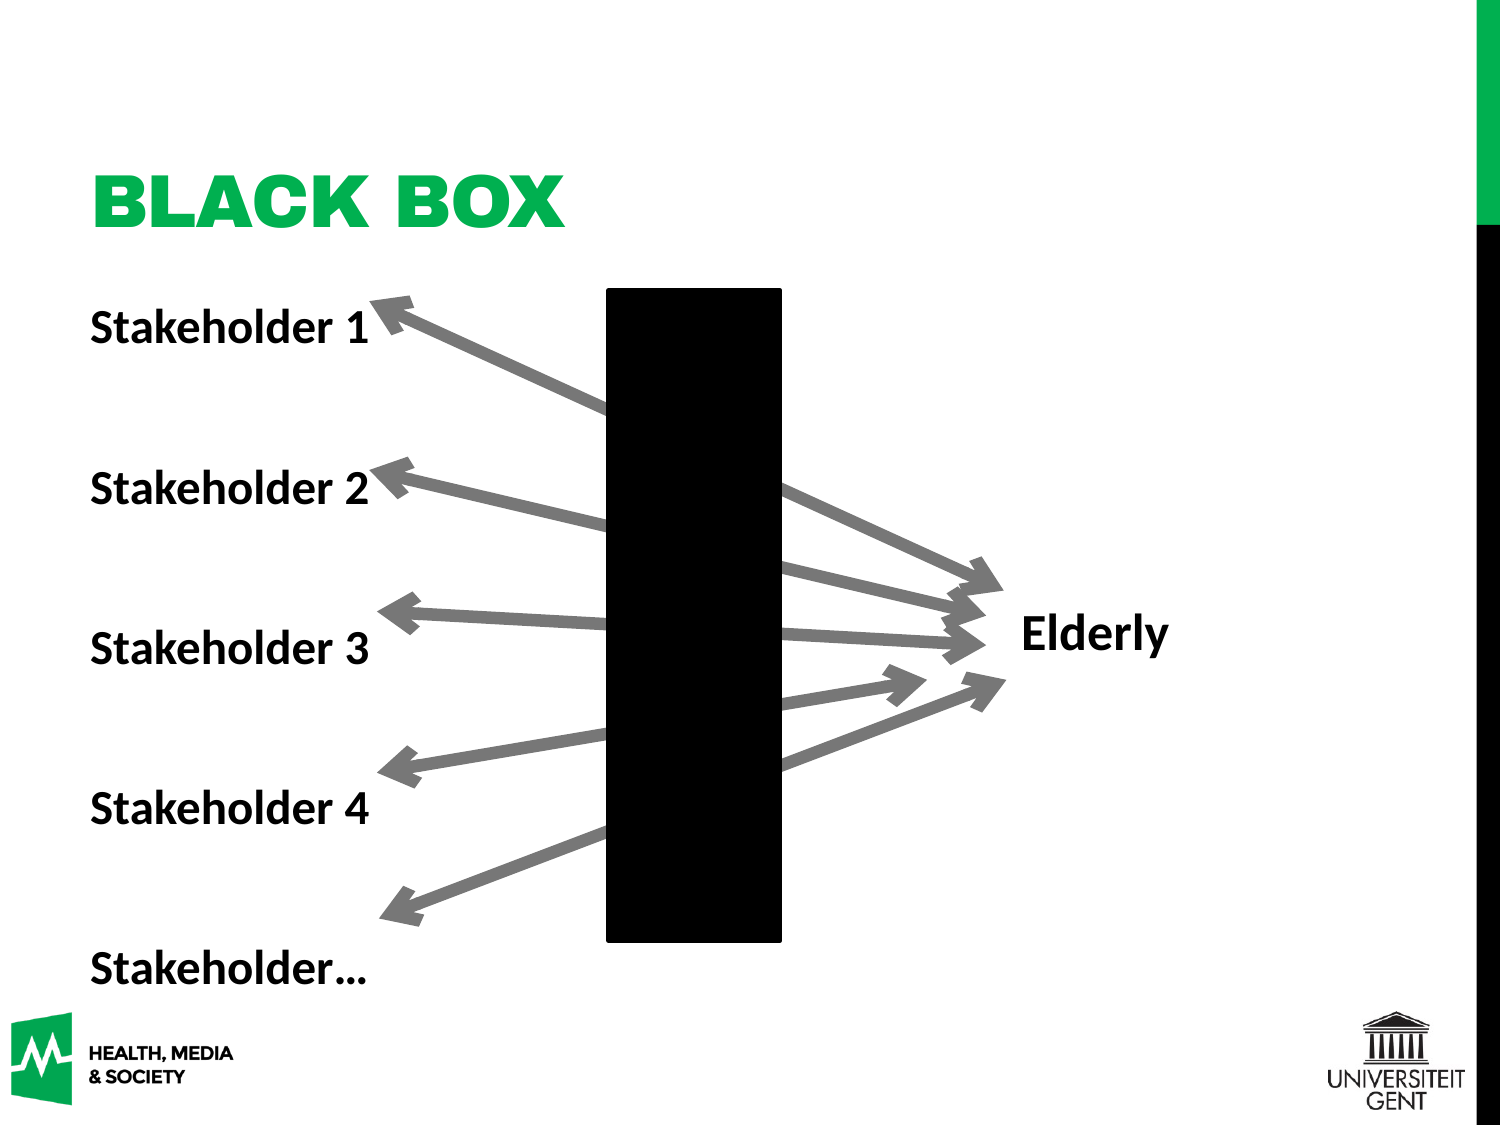

# Black box
Stakeholder 1

Stakeholder 2

Stakeholder 3

Stakeholder 4

Stakeholder…

Elderly